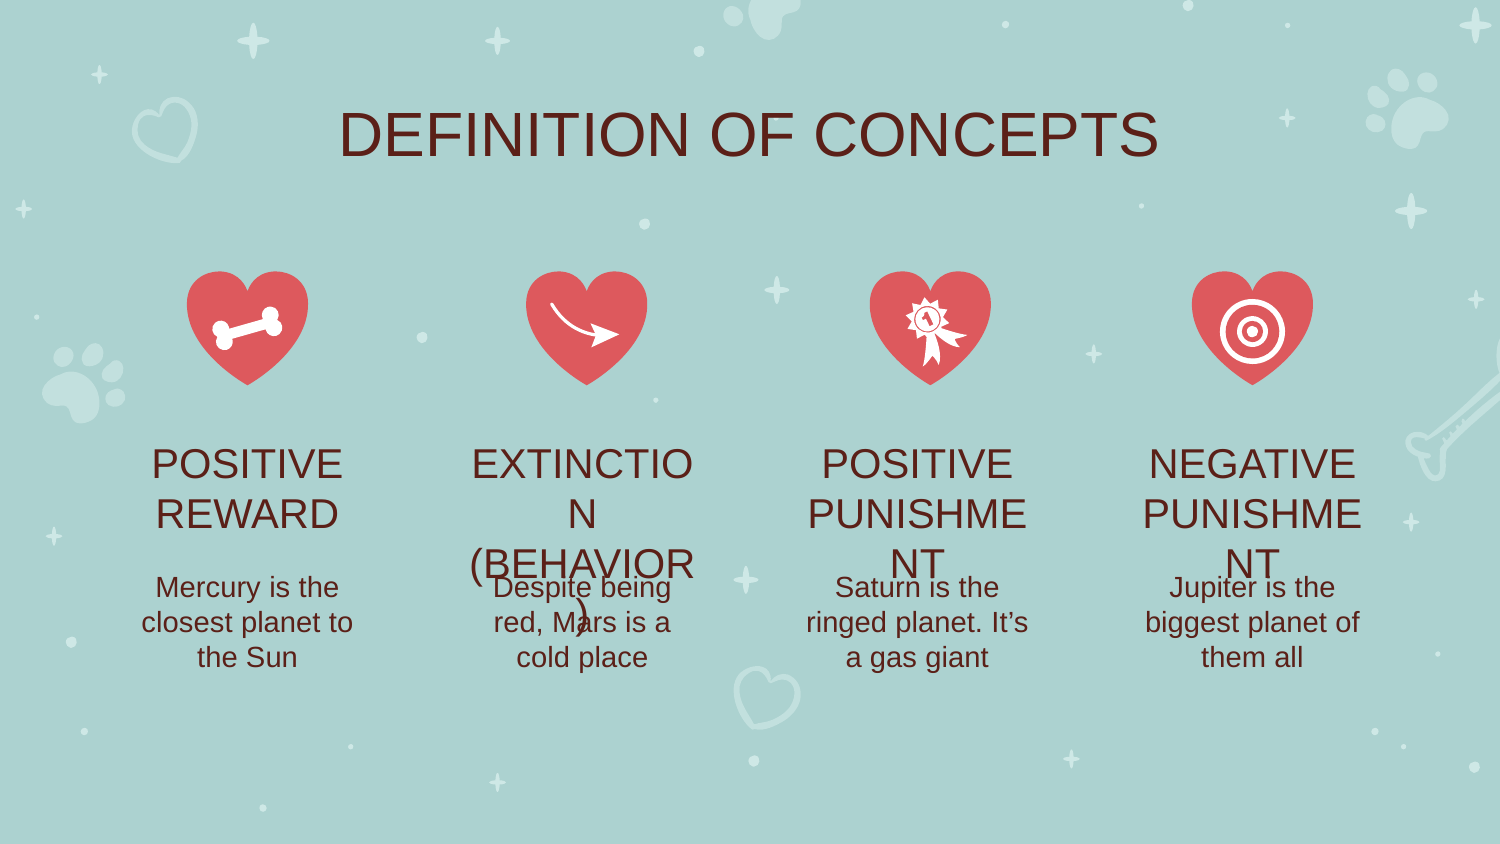

# DEFINITION OF CONCEPTS

POSITIVE PUNISHMENT
NEGATIVE PUNISHMENT
POSITIVE REWARD

EXTINCTION (BEHAVIOR)
Mercury is the closest planet to the Sun
Despite being red, Mars is a cold place
Saturn is the ringed planet. It’s a gas giant
Jupiter is the biggest planet of them all